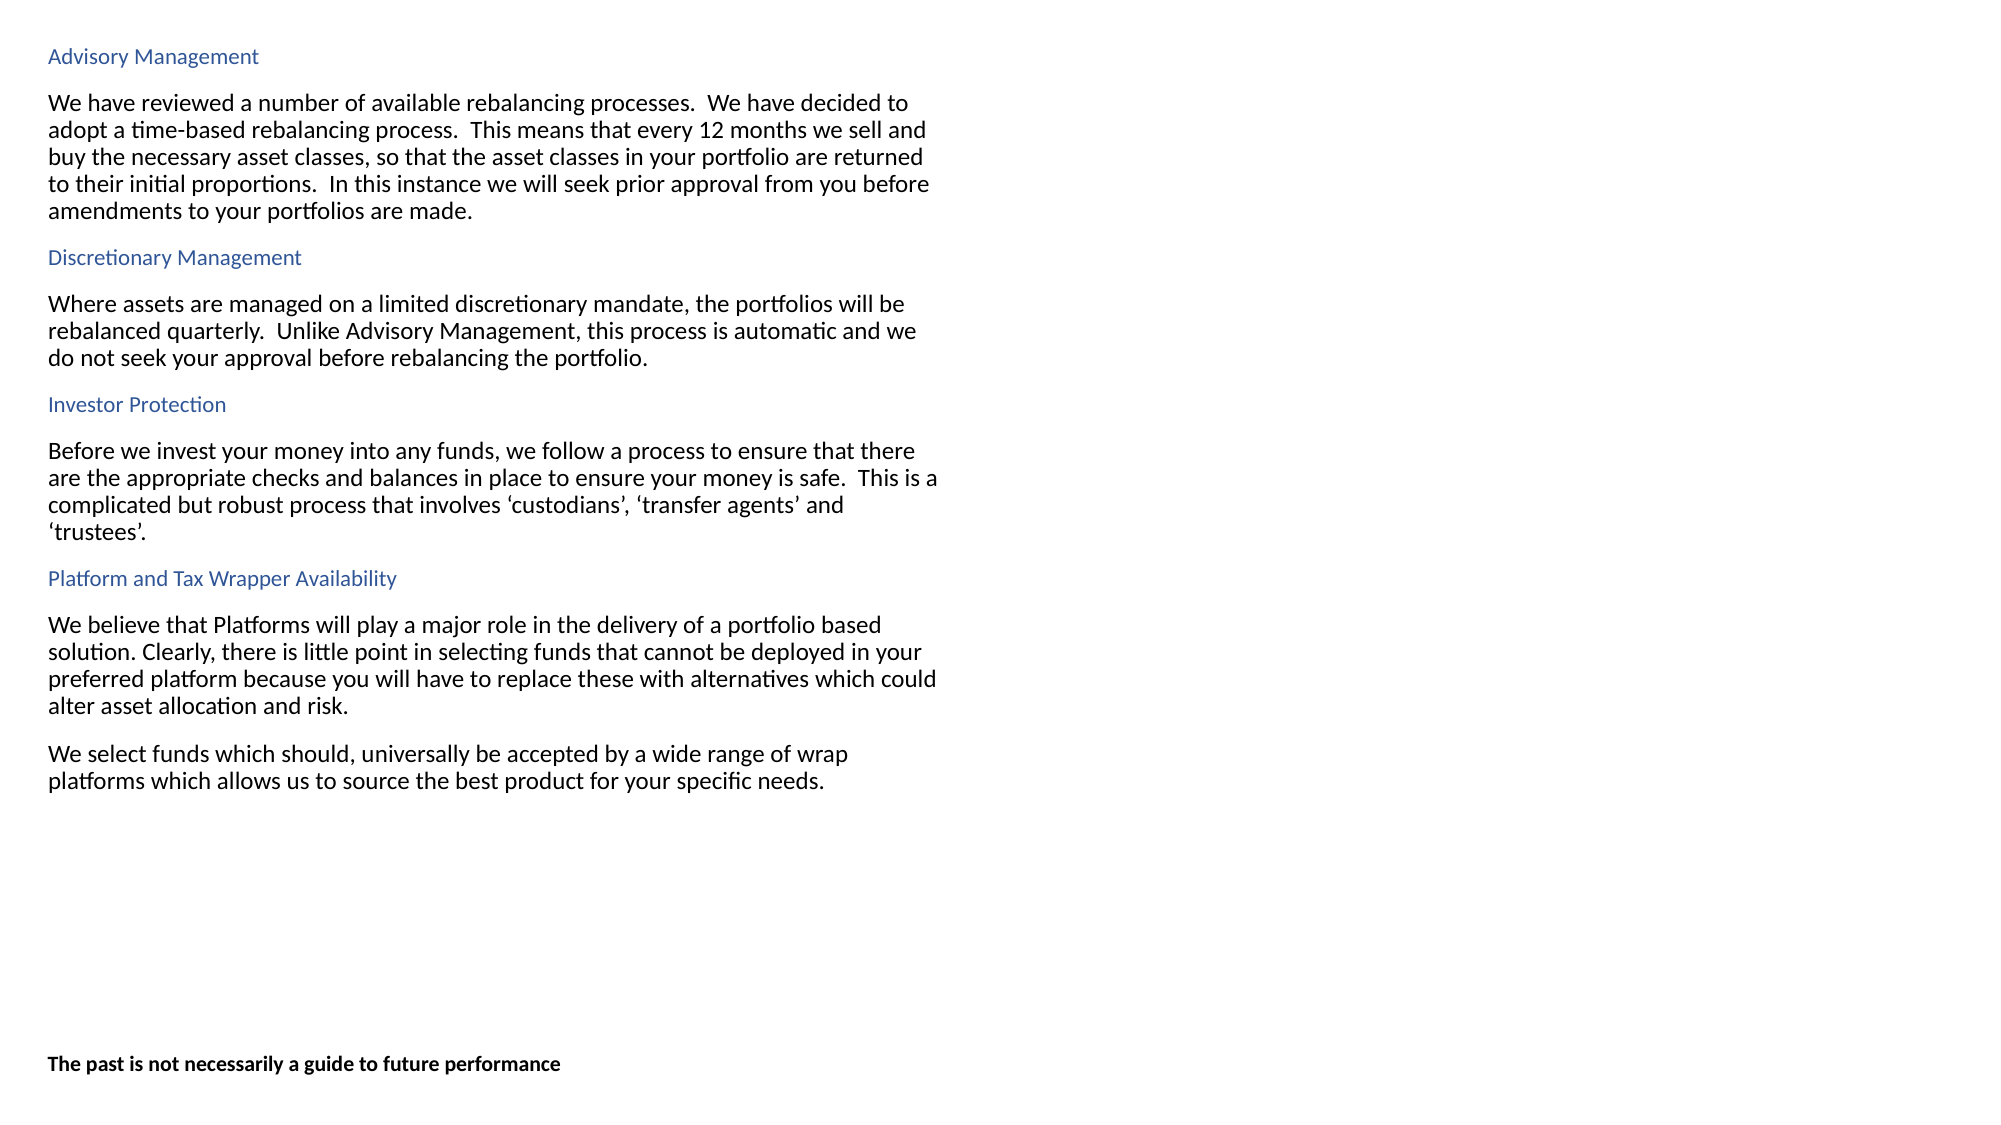

Advisory Management
We have reviewed a number of available rebalancing processes.  We have decided to adopt a time-based rebalancing process.  This means that every 12 months we sell and buy the necessary asset classes, so that the asset classes in your portfolio are returned to their initial proportions.  In this instance we will seek prior approval from you before amendments to your portfolios are made.
Discretionary Management
Where assets are managed on a limited discretionary mandate, the portfolios will be rebalanced quarterly.  Unlike Advisory Management, this process is automatic and we do not seek your approval before rebalancing the portfolio.
Investor Protection
Before we invest your money into any funds, we follow a process to ensure that there are the appropriate checks and balances in place to ensure your money is safe.  This is a complicated but robust process that involves ‘custodians’, ‘transfer agents’ and ‘trustees’.
Platform and Tax Wrapper Availability
We believe that Platforms will play a major role in the delivery of a portfolio based solution. Clearly, there is little point in selecting funds that cannot be deployed in your preferred platform because you will have to replace these with alternatives which could alter asset allocation and risk.
We select funds which should, universally be accepted by a wide range of wrap platforms which allows us to source the best product for your specific needs.

The past is not necessarily a guide to future performance